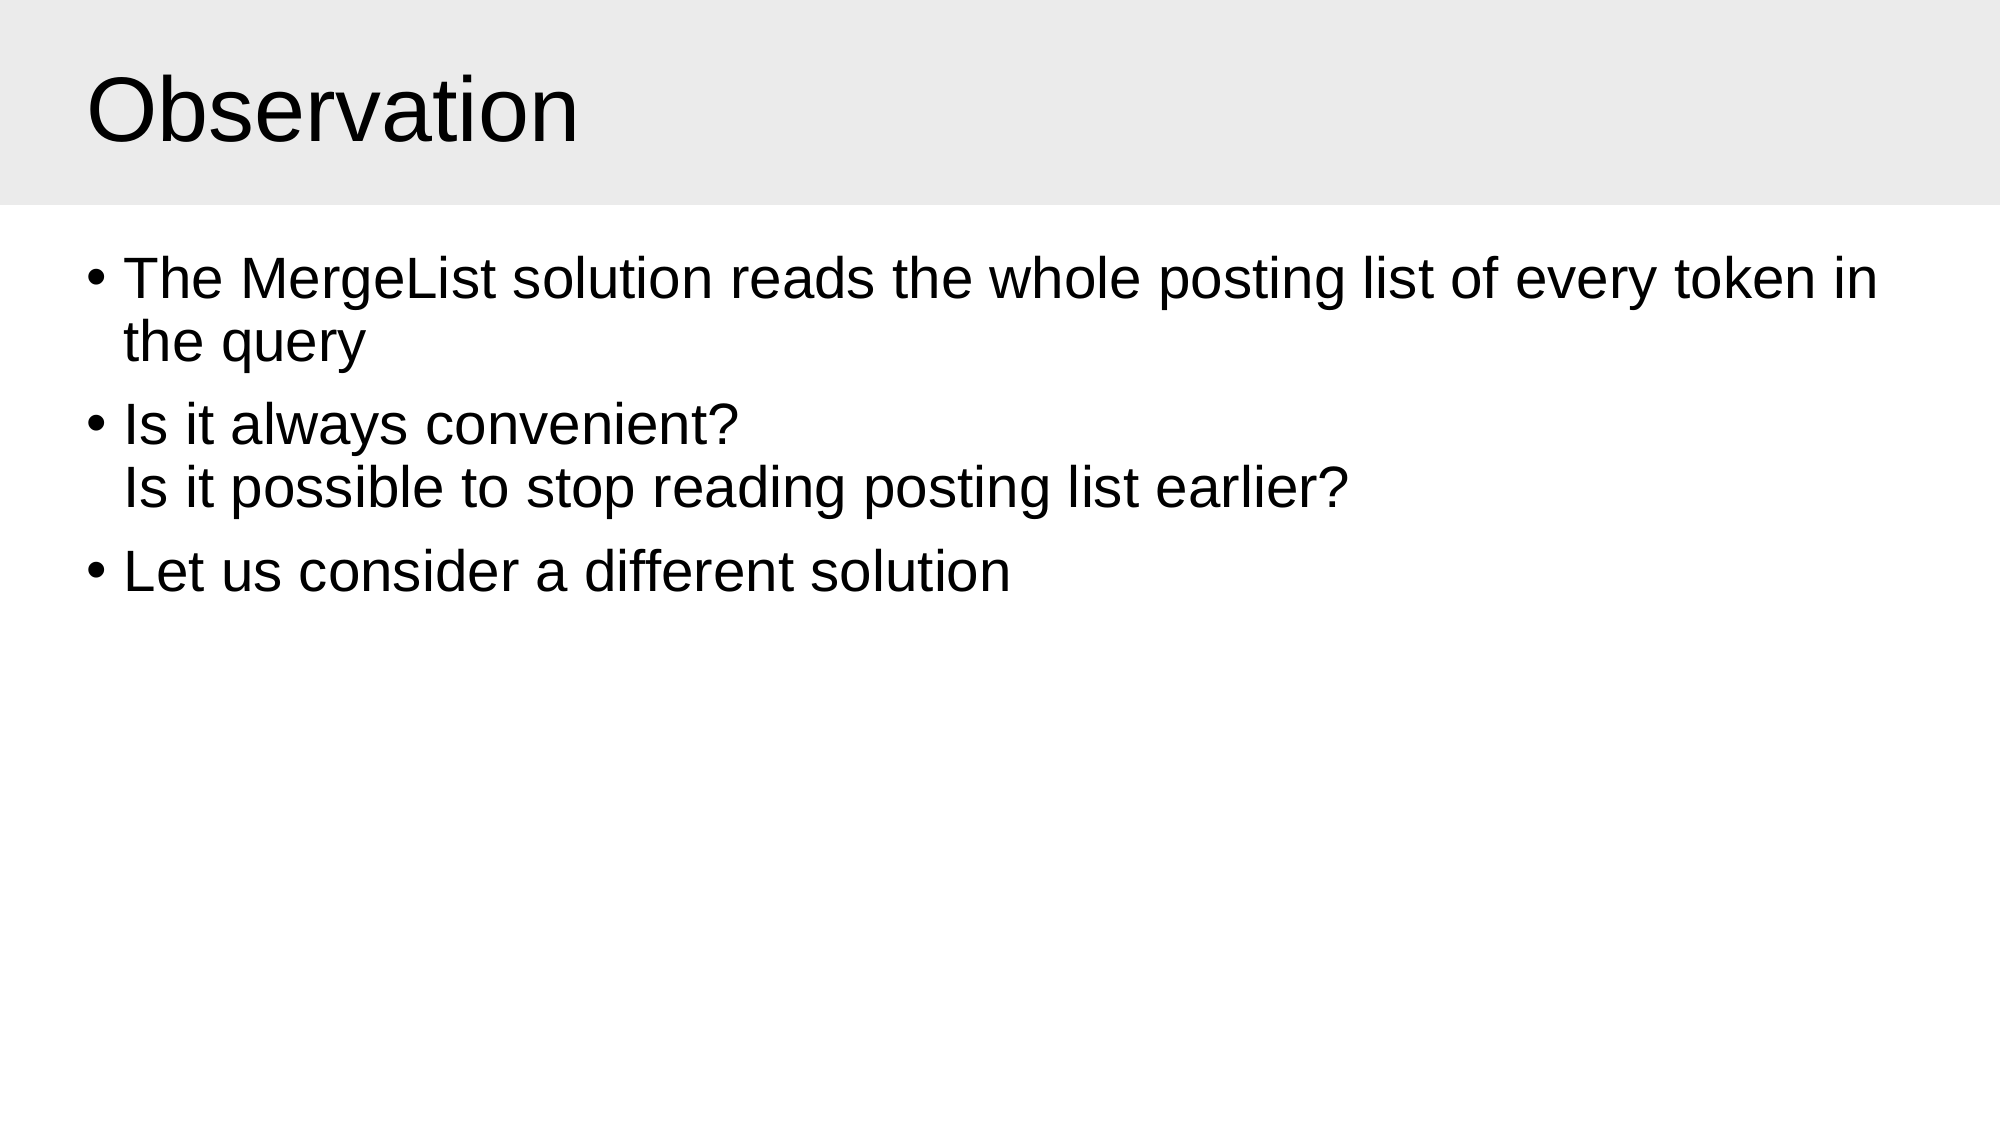

# Observation
The MergeList solution reads the whole posting list of every token in the query
Is it always convenient?
Is it possible to stop reading posting list earlier?
Let us consider a different solution